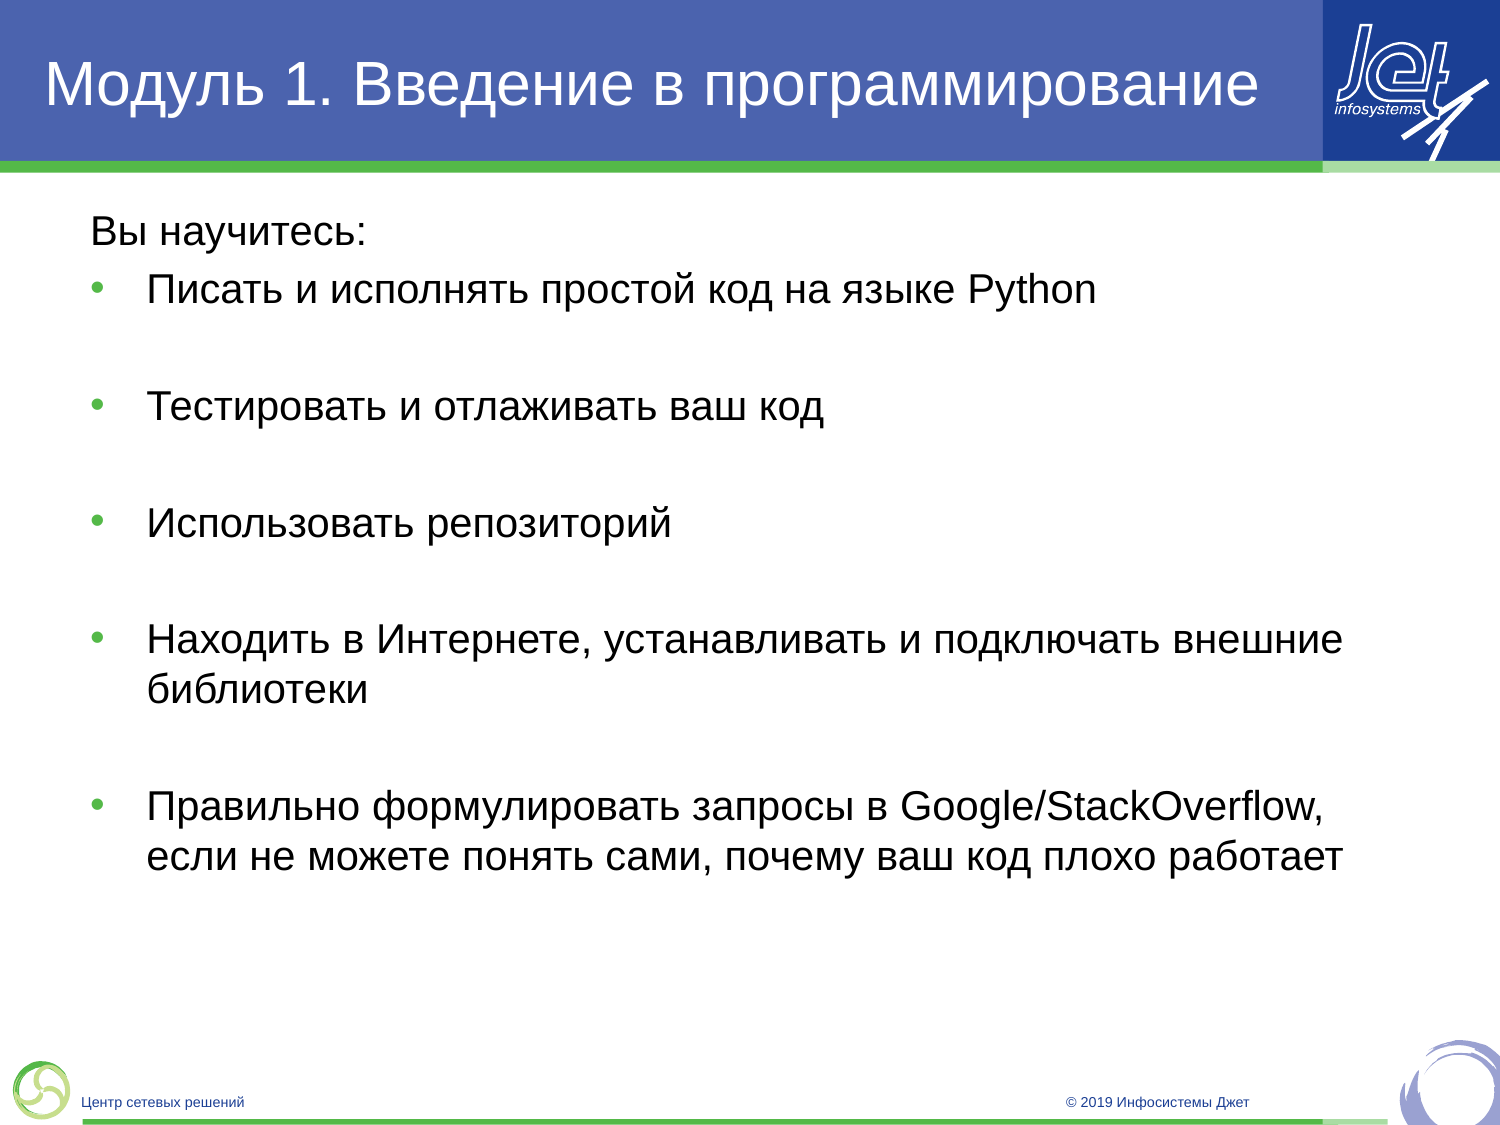

# Модуль 1. Введение в программирование
Вы научитесь:
Писать и исполнять простой код на языке Python

Тестировать и отлаживать ваш код

Использовать репозиторий

Находить в Интернете, устанавливать и подключать внешние библиотеки

Правильно формулировать запросы в Google/StackOverflow, если не можете понять сами, почему ваш код плохо работает